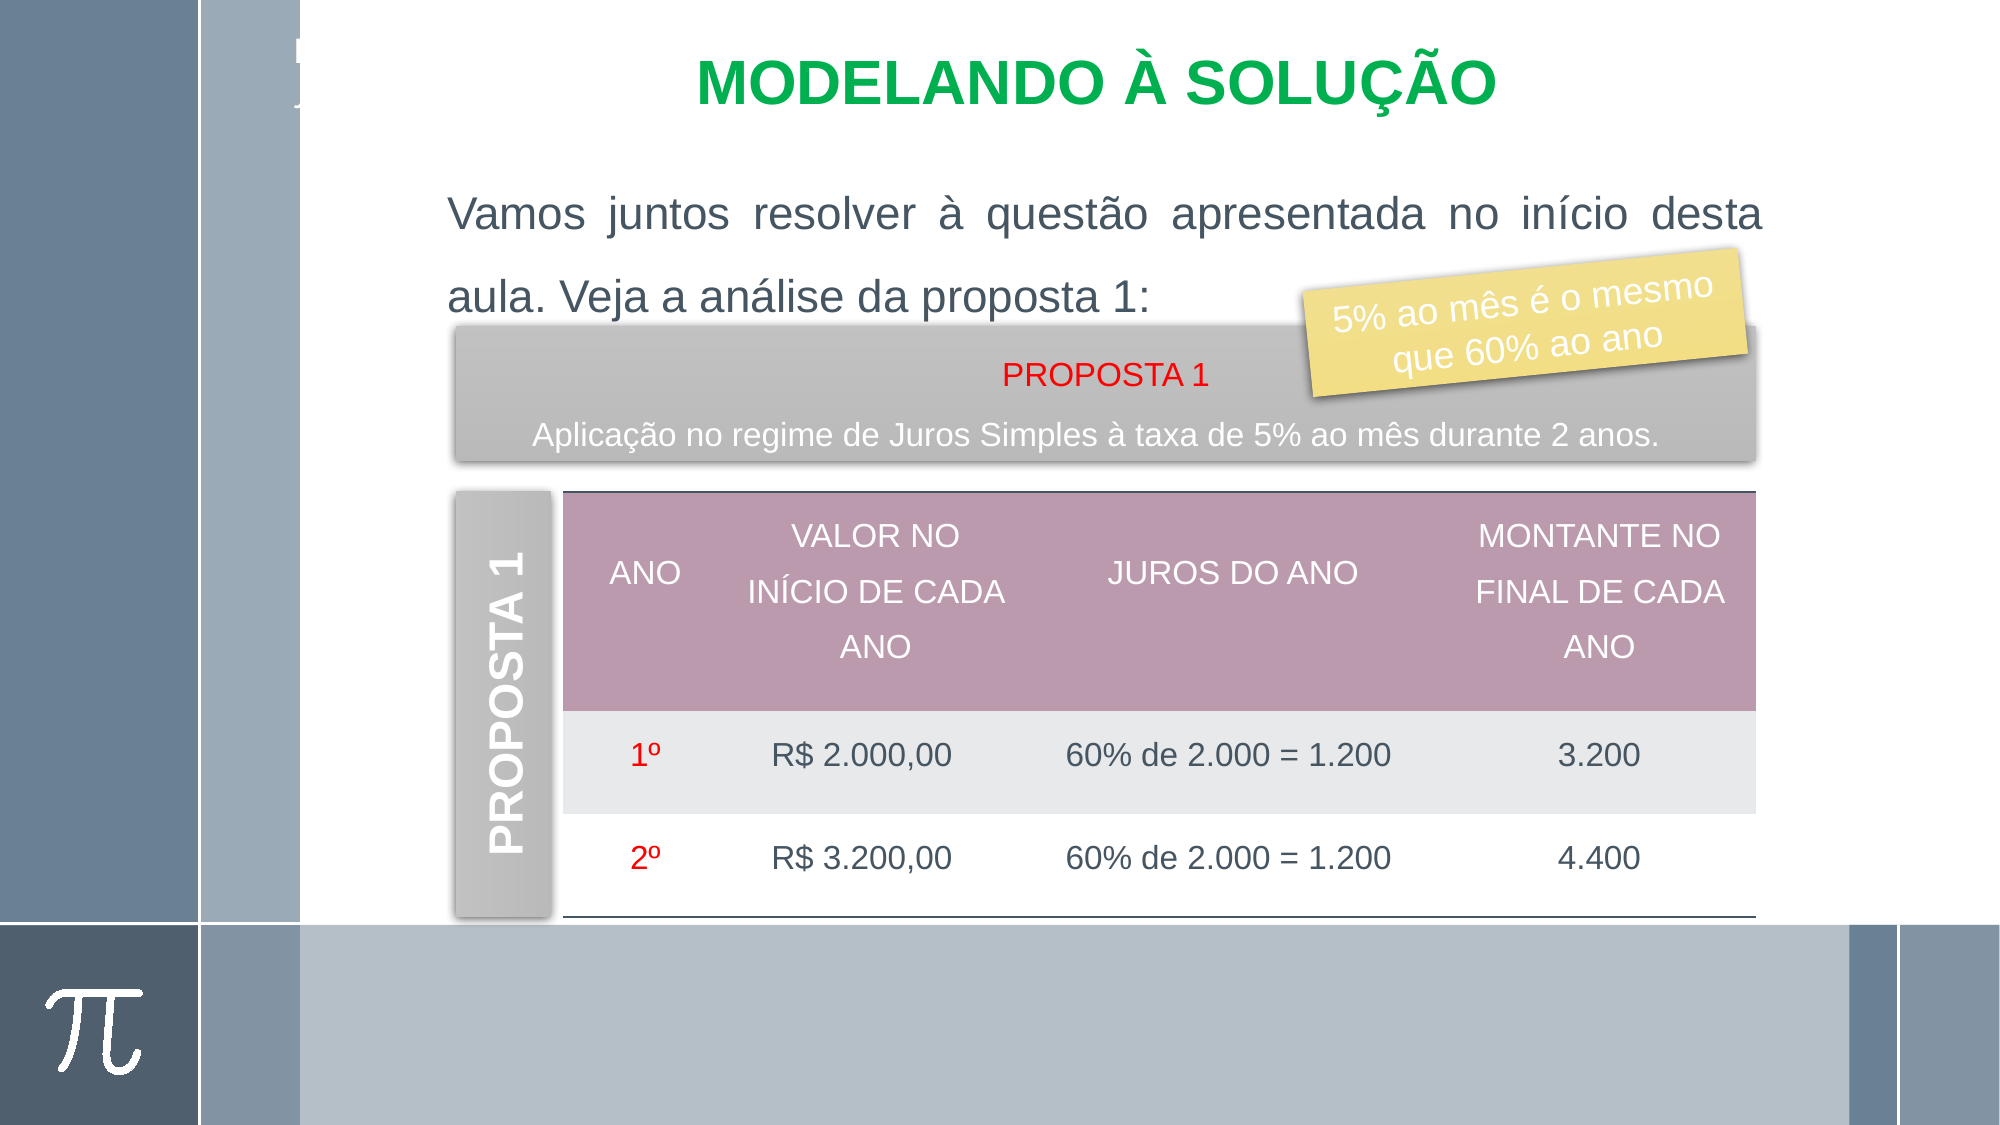

MATEMÁTICA, 8º ano Ensino Fundamental
Juros Compostos
MODELANDO À SOLUÇÃO
Vamos juntos resolver à questão apresentada no início desta aula. Veja a análise da proposta 1:
5% ao mês é o mesmo que 60% ao ano
PROPOSTA 1
Aplicação no regime de Juros Simples à taxa de 5% ao mês durante 2 anos.
| ANO | VALOR NO INÍCIO DE CADA ANO | JUROS DO ANO | MONTANTE NO FINAL DE CADA ANO |
| --- | --- | --- | --- |
| 1º | R$ 2.000,00 | 60% de 2.000 = 1.200 | 3.200 |
| 2º | R$ 3.200,00 | 60% de 2.000 = 1.200 | 4.400 |
PROPOSTA 1